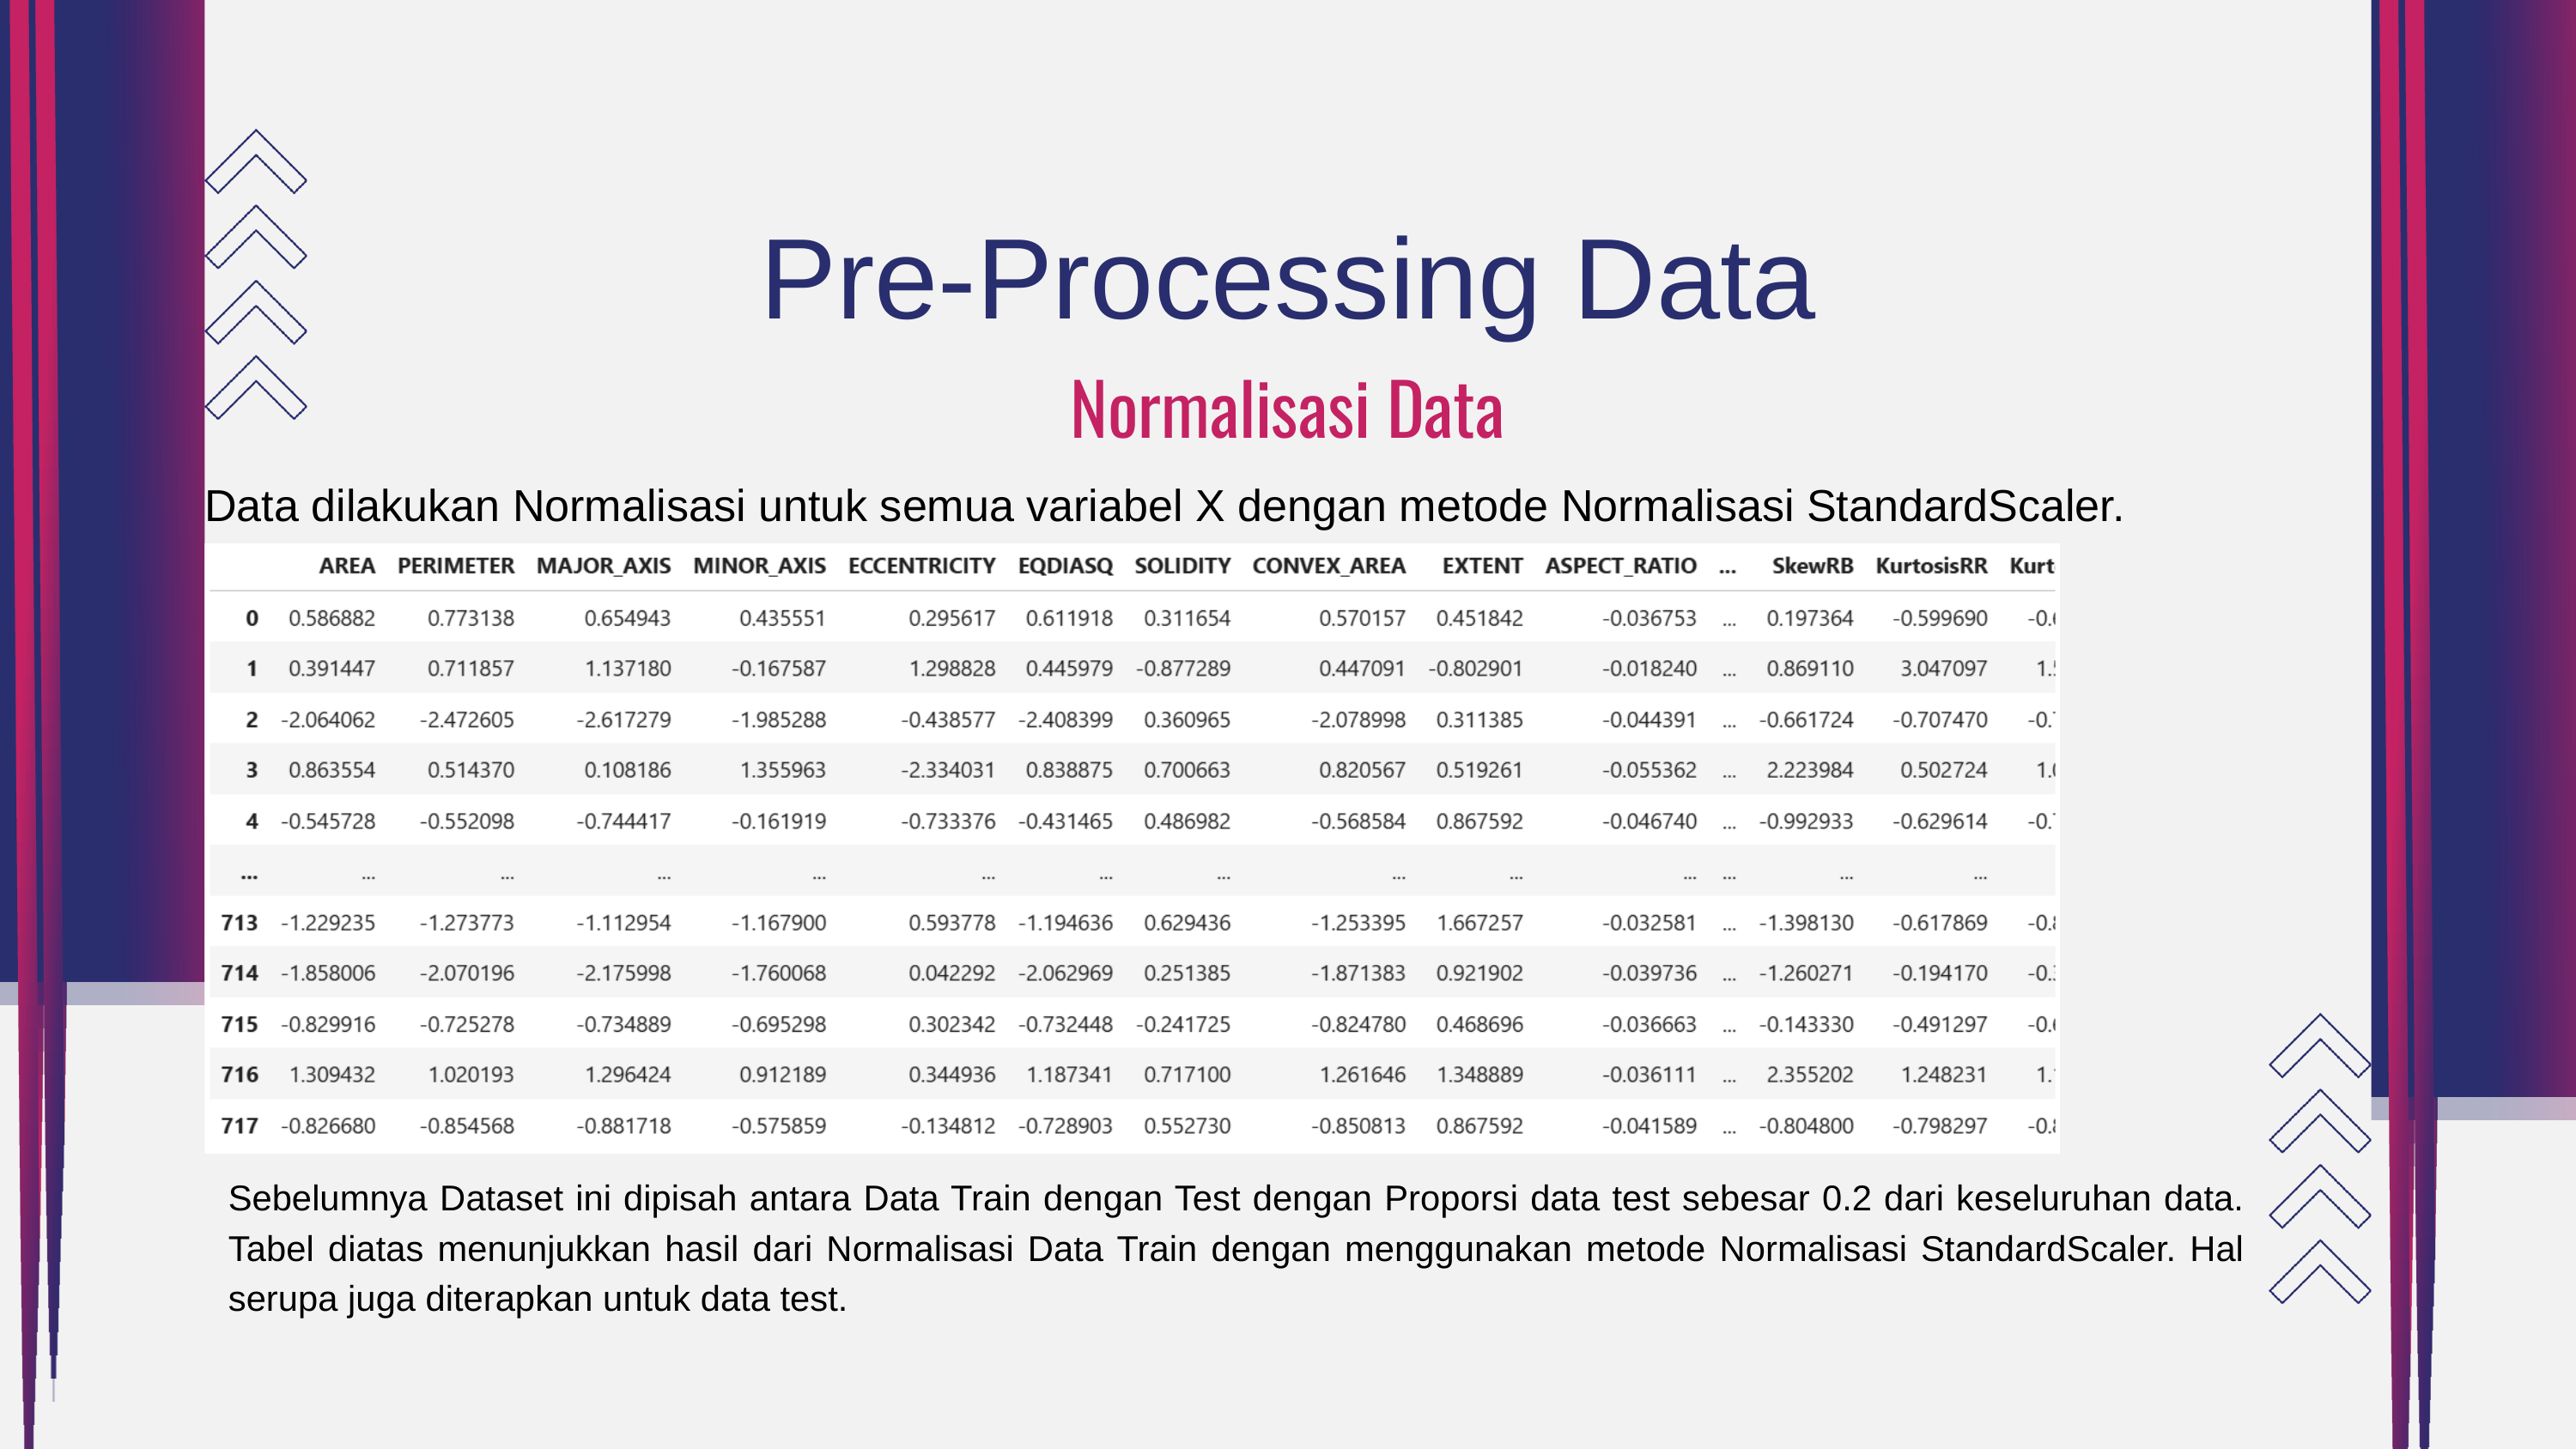

Pre-Processing Data
Normalisasi Data
Data dilakukan Normalisasi untuk semua variabel X dengan metode Normalisasi StandardScaler.

Sebelumnya Dataset ini dipisah antara Data Train dengan Test dengan Proporsi data test sebesar 0.2 dari keseluruhan data. Tabel diatas menunjukkan hasil dari Normalisasi Data Train dengan menggunakan metode Normalisasi StandardScaler. Hal serupa juga diterapkan untuk data test.